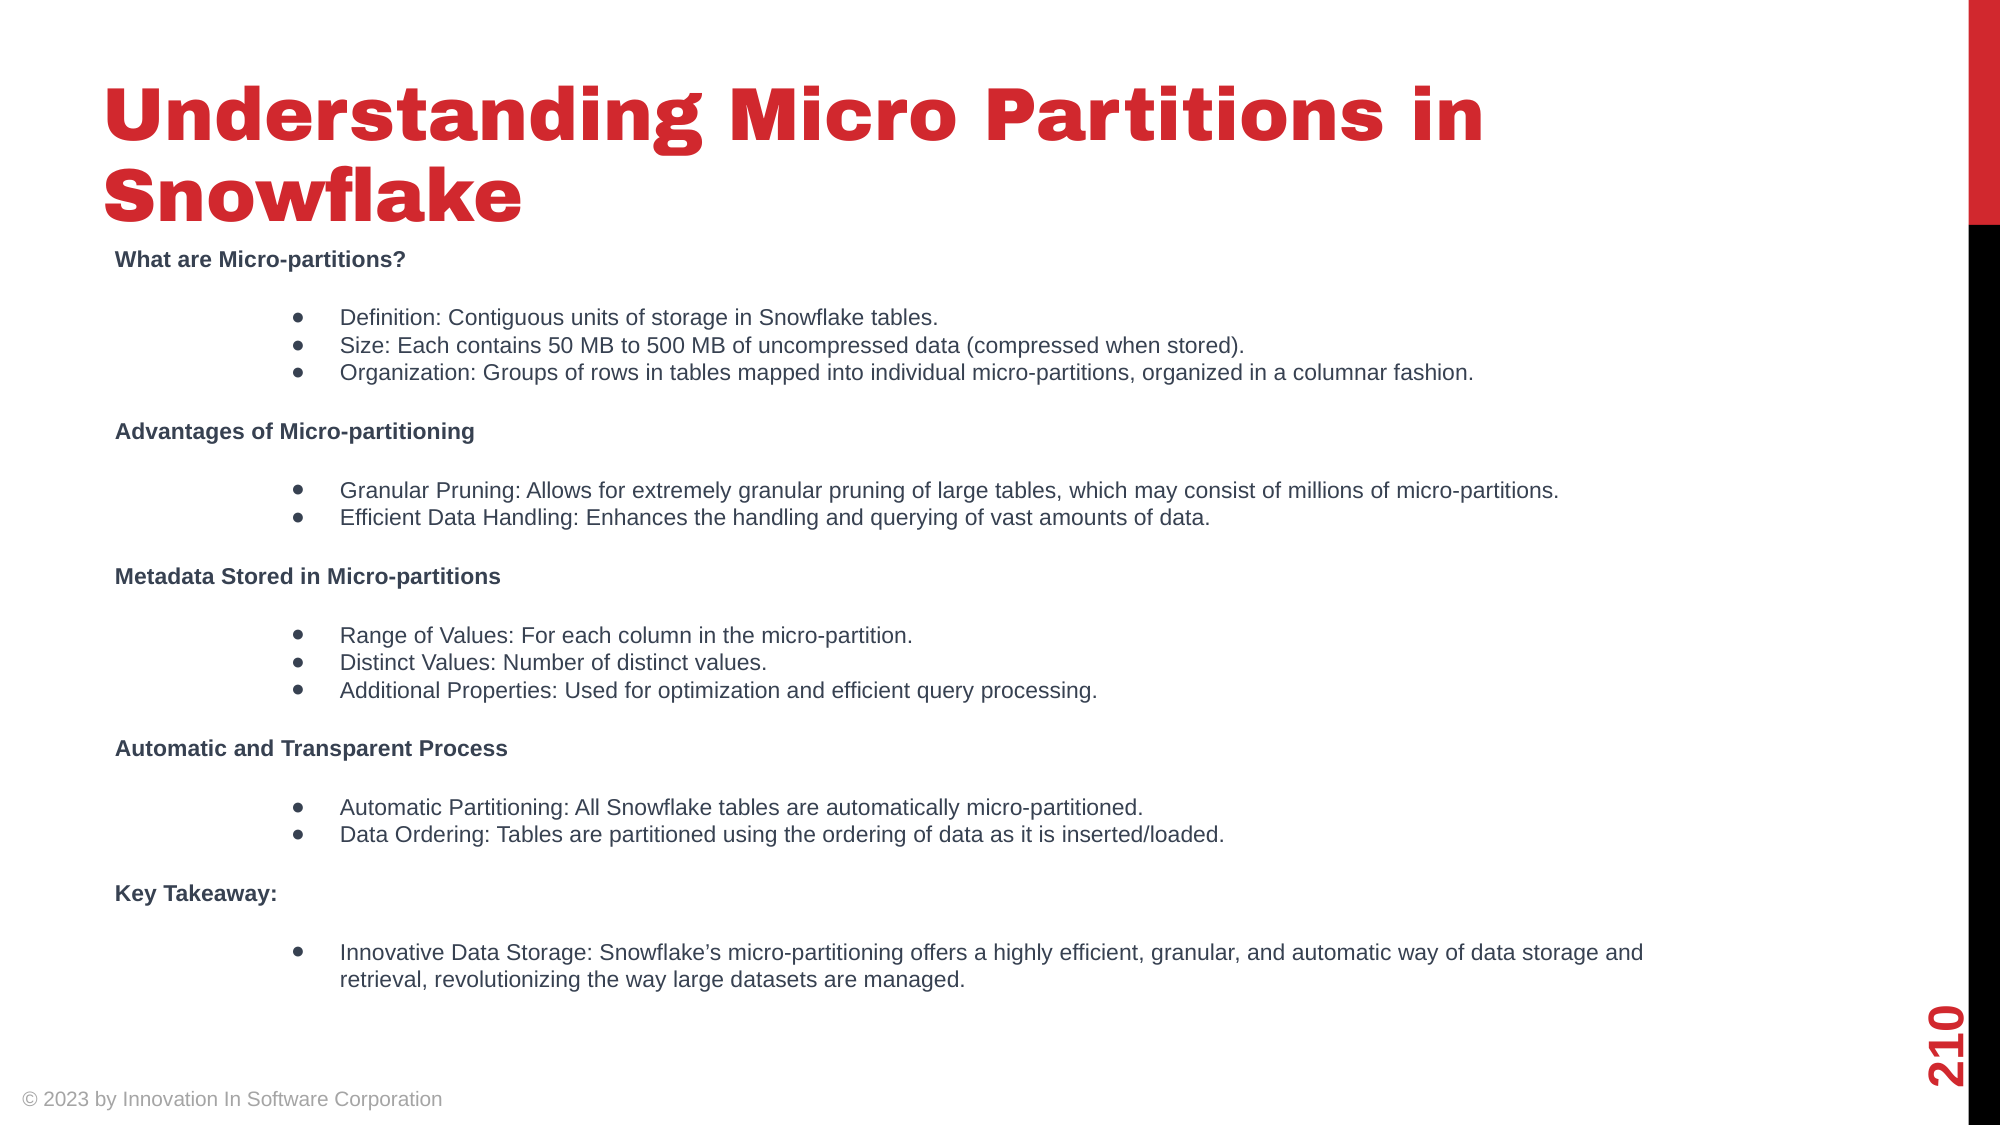

# Understanding Micro Partitions in Snowflake
What are Micro-partitions?
Definition: Contiguous units of storage in Snowflake tables.
Size: Each contains 50 MB to 500 MB of uncompressed data (compressed when stored).
Organization: Groups of rows in tables mapped into individual micro-partitions, organized in a columnar fashion.
Advantages of Micro-partitioning
Granular Pruning: Allows for extremely granular pruning of large tables, which may consist of millions of micro-partitions.
Efficient Data Handling: Enhances the handling and querying of vast amounts of data.
Metadata Stored in Micro-partitions
Range of Values: For each column in the micro-partition.
Distinct Values: Number of distinct values.
Additional Properties: Used for optimization and efficient query processing.
Automatic and Transparent Process
Automatic Partitioning: All Snowflake tables are automatically micro-partitioned.
Data Ordering: Tables are partitioned using the ordering of data as it is inserted/loaded.
Key Takeaway:
Innovative Data Storage: Snowflake’s micro-partitioning offers a highly efficient, granular, and automatic way of data storage and retrieval, revolutionizing the way large datasets are managed.

210
© 2023 by Innovation In Software Corporation